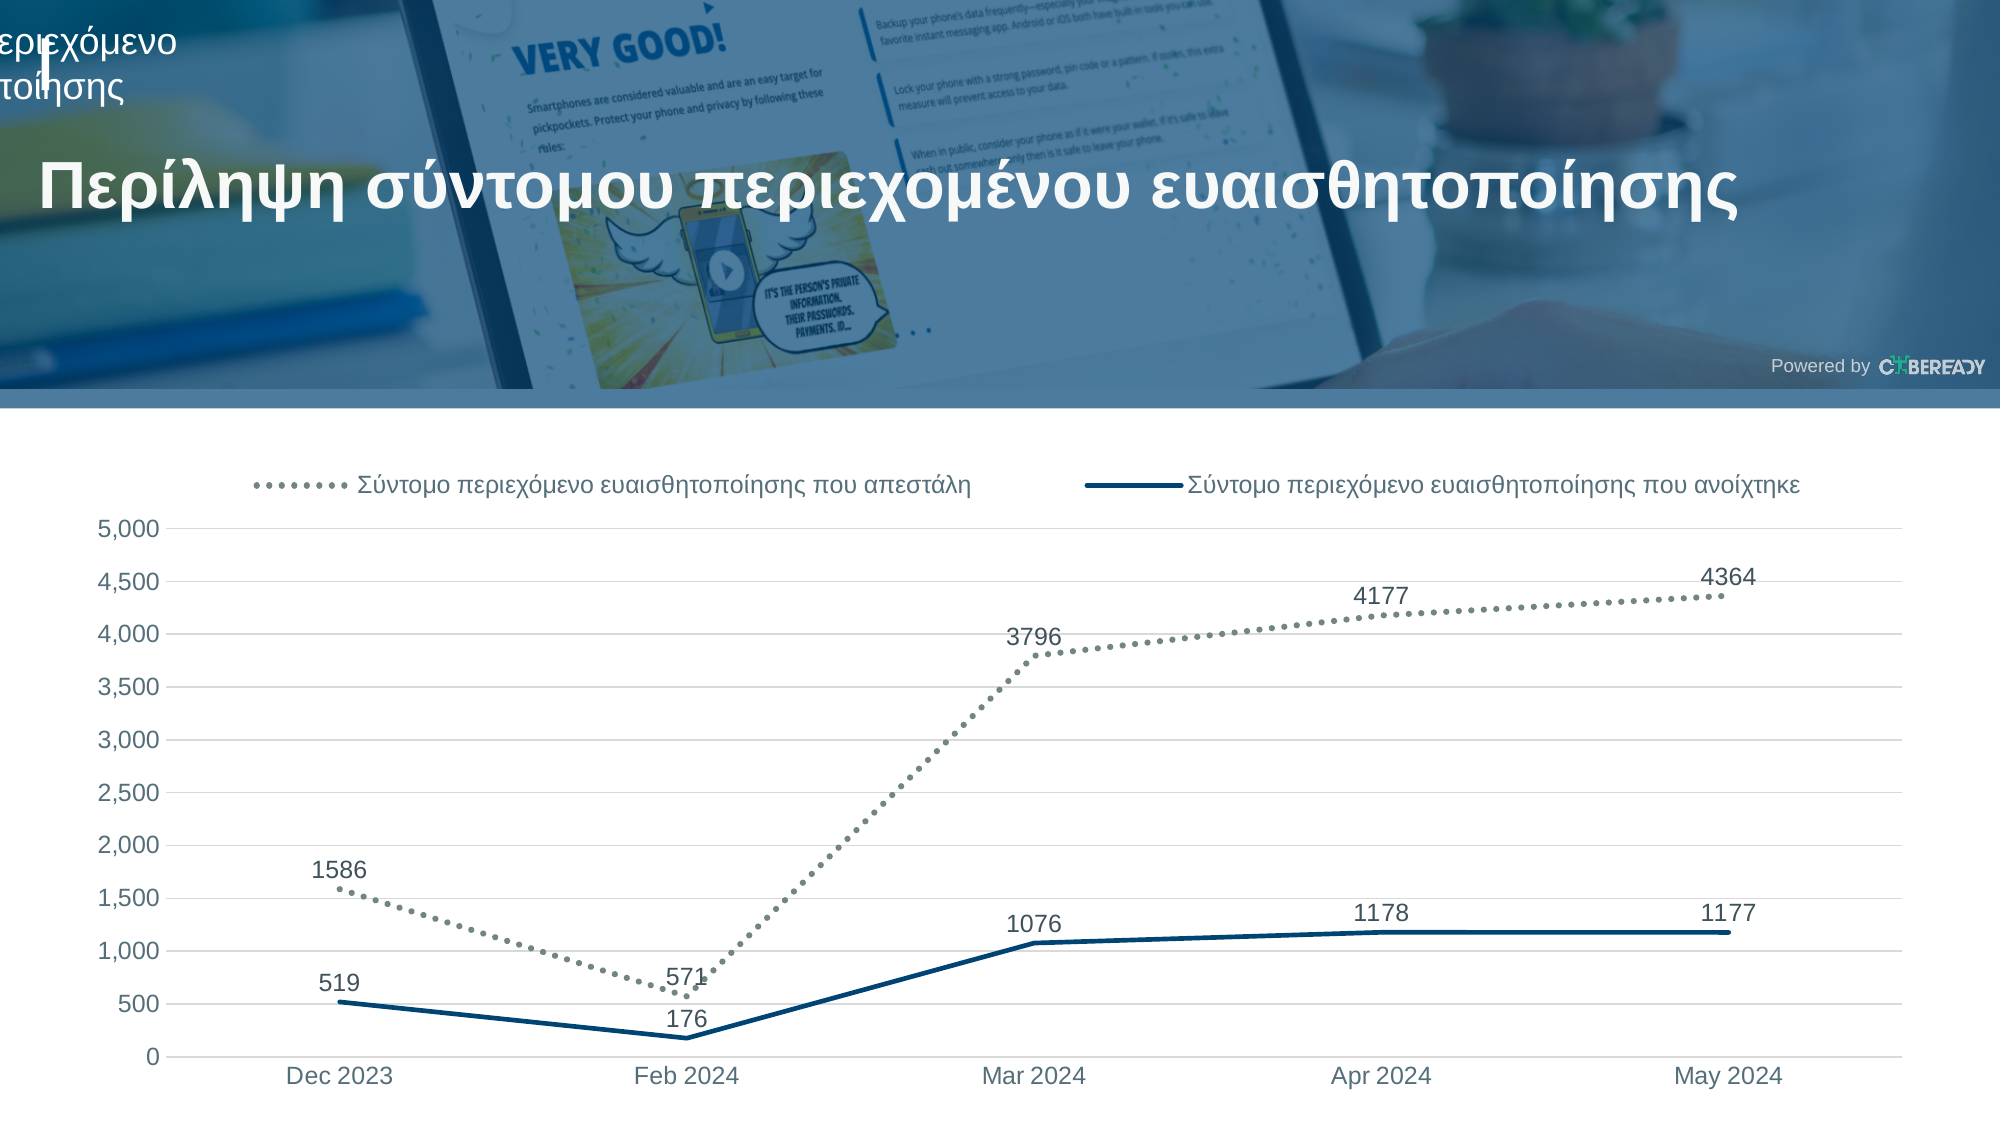

Περίληψη σύντομου περιεχομένου ευαισθητοποίησης

### Chart

| Category | Σύντομο περιεχόμενο ευαισθητοποίησης που απεστάλη | Σύντομο περιεχόμενο ευαισθητοποίησης που ανοίχτηκε |
|---|---|---|
| Dec 2023 | 1586.0 | 519.0 |
| Feb 2024 | 571.0 | 176.0 |
| Mar 2024 | 3796.0 | 1076.0 |
| Apr 2024 | 4177.0 | 1178.0 |
| May 2024 | 4364.0 | 1177.0 |